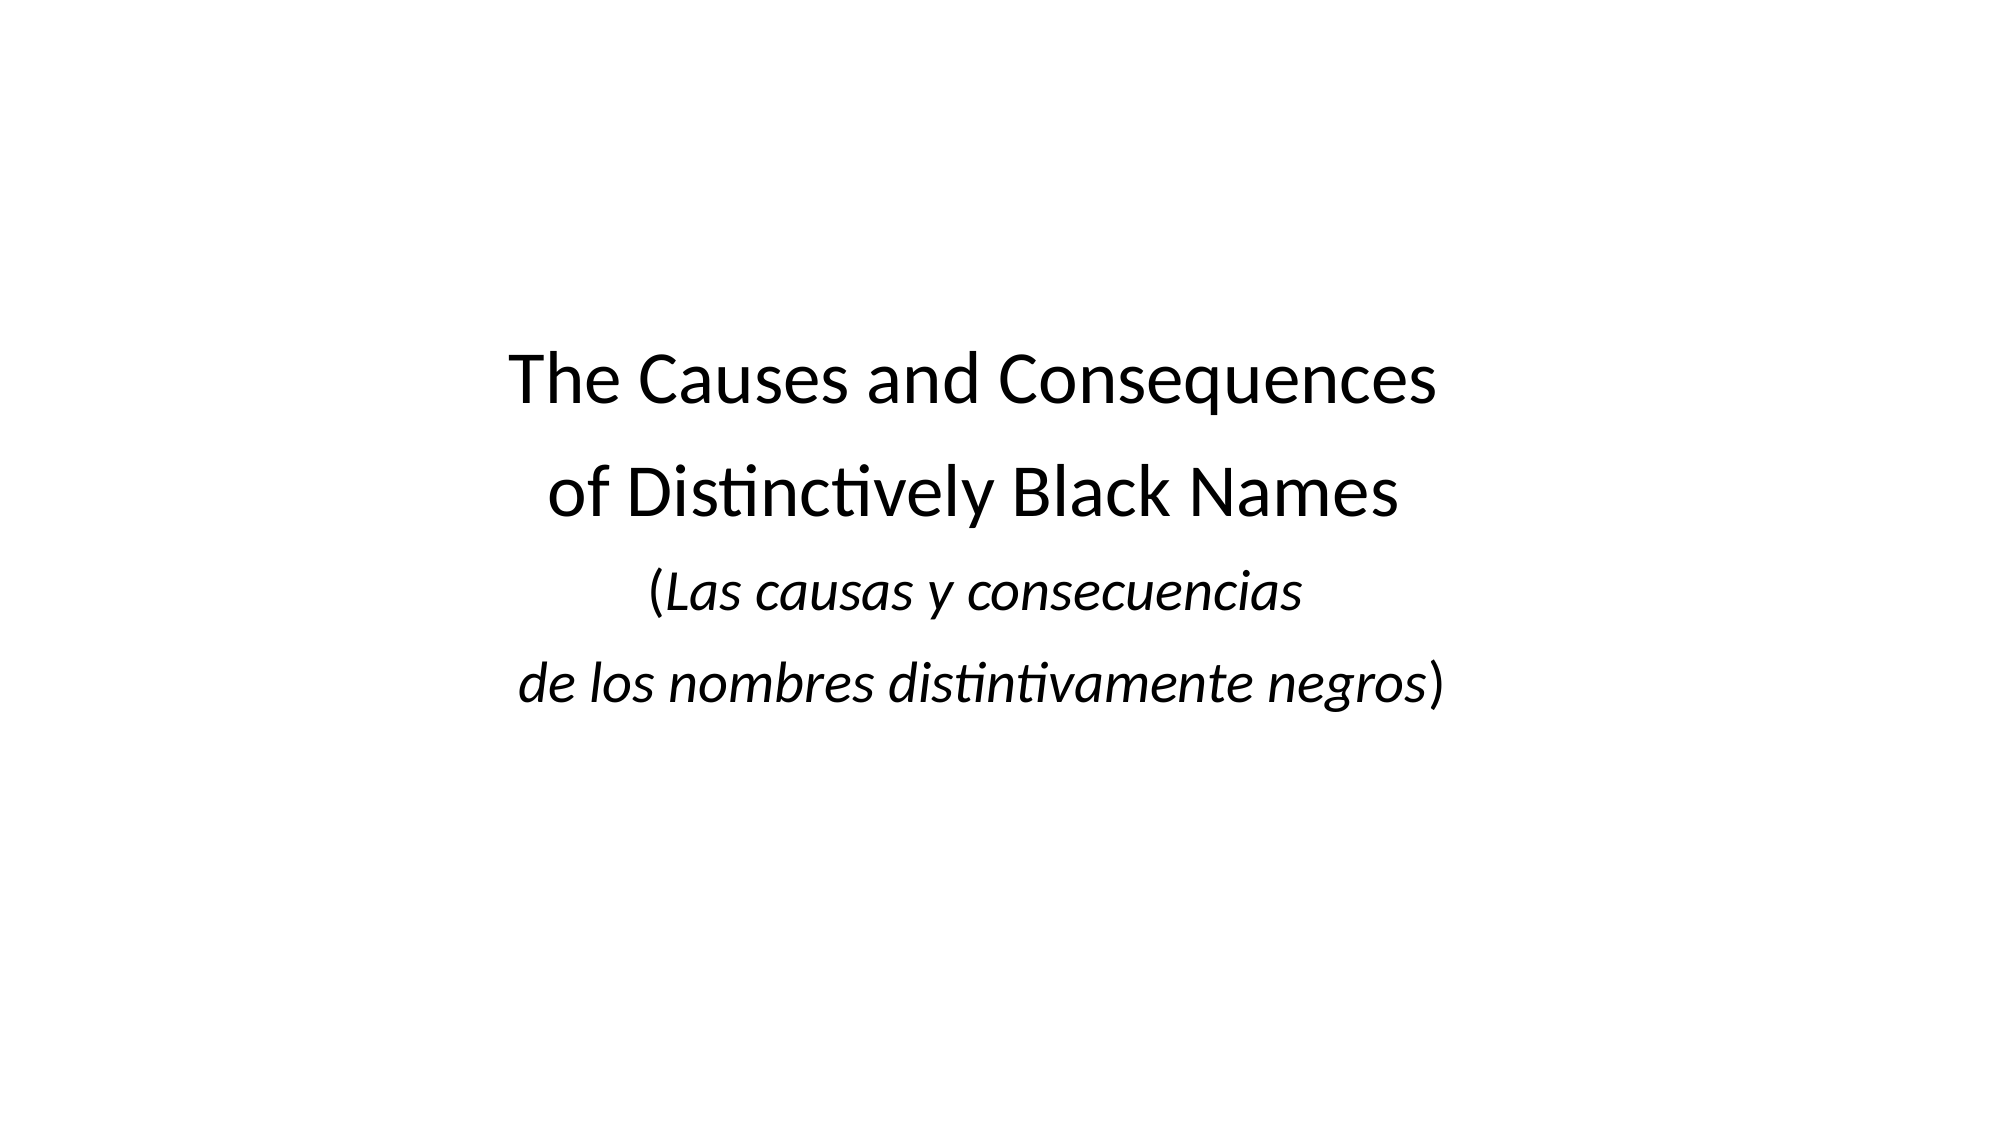

The Causes and Consequences
of Distinctively Black Names
(Las causas y consecuencias
de los nombres distintivamente negros)